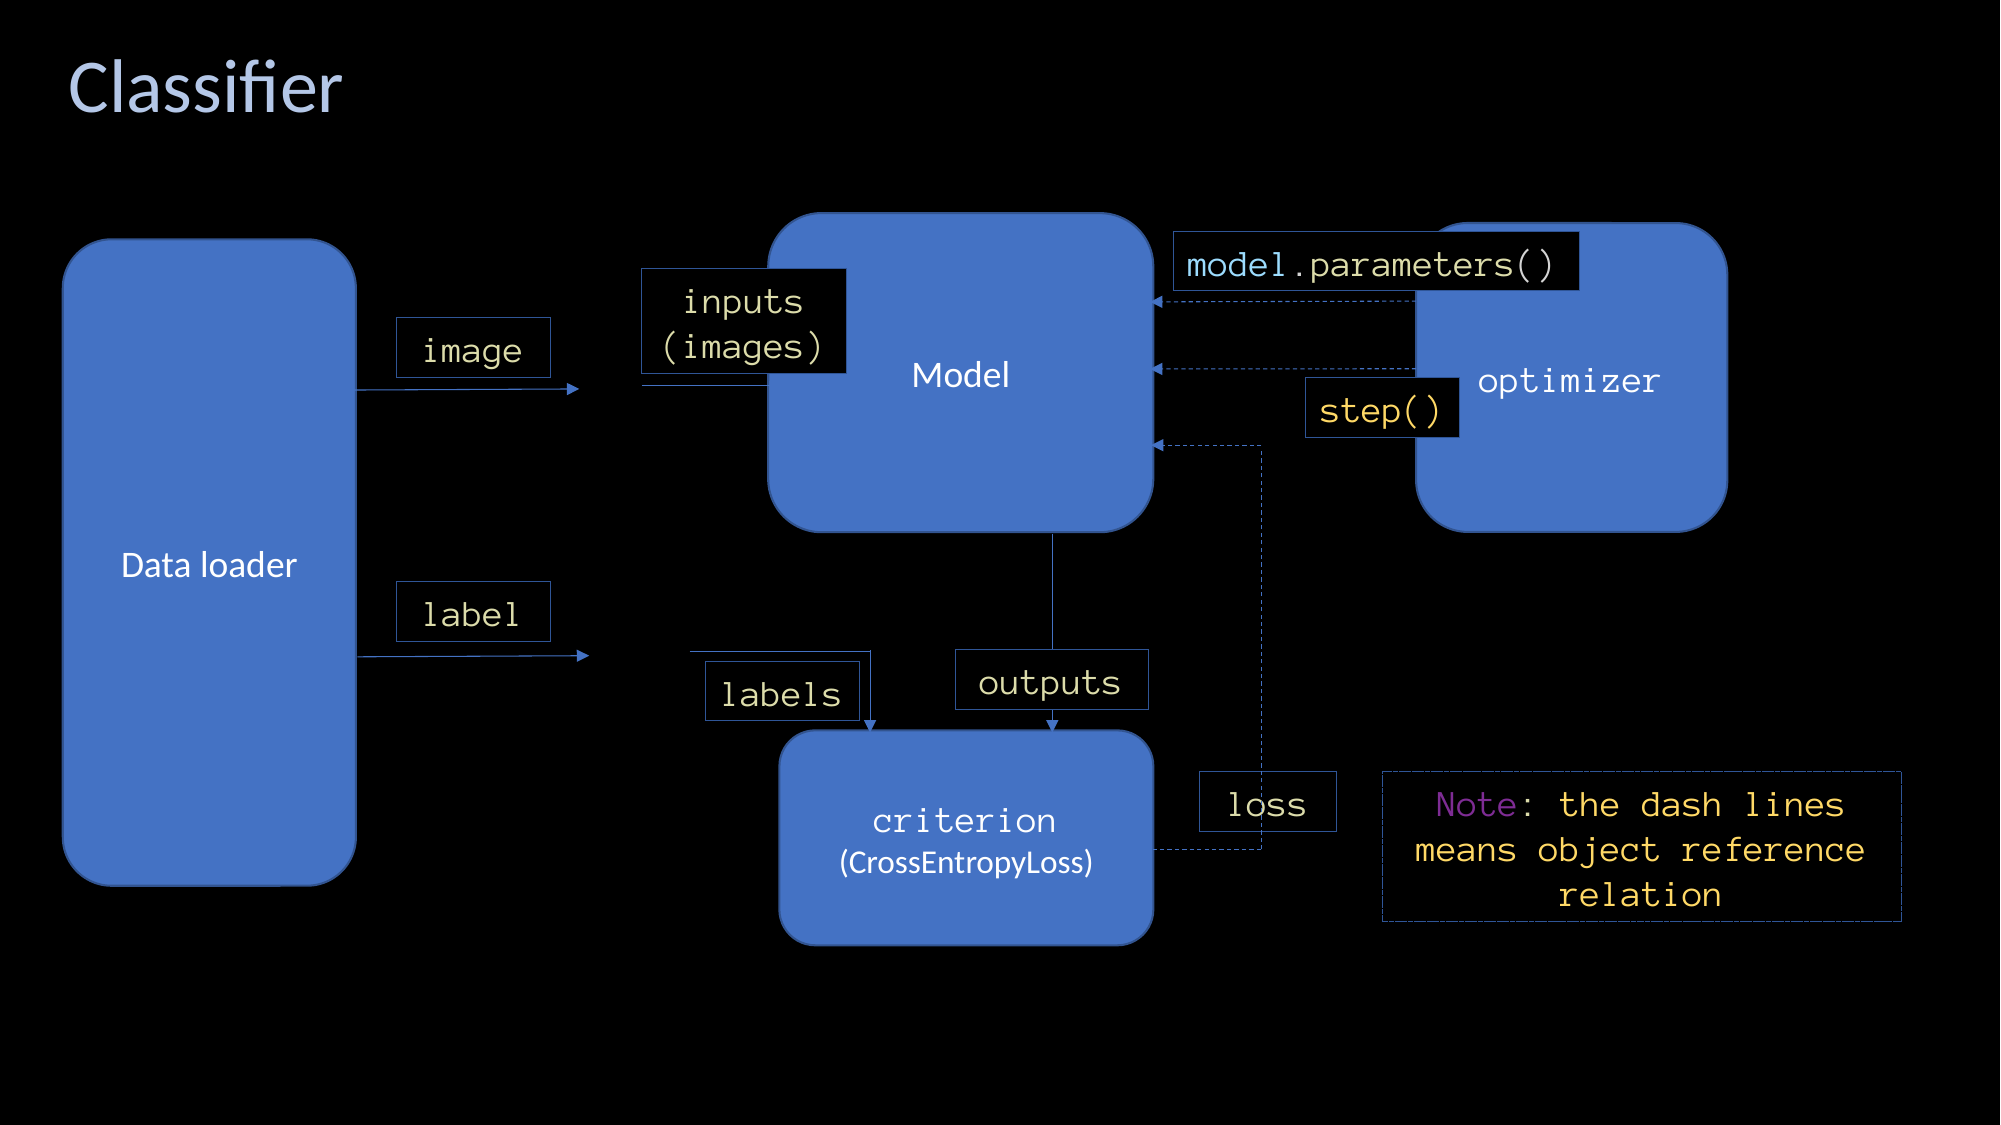

# Classifier
Model
inputs
(images)
optimizer
model.parameters()
Data loader
image
label
step()
outputs
labels
criterion
(CrossEntropyLoss)
loss
Note: the dash lines means object reference relation